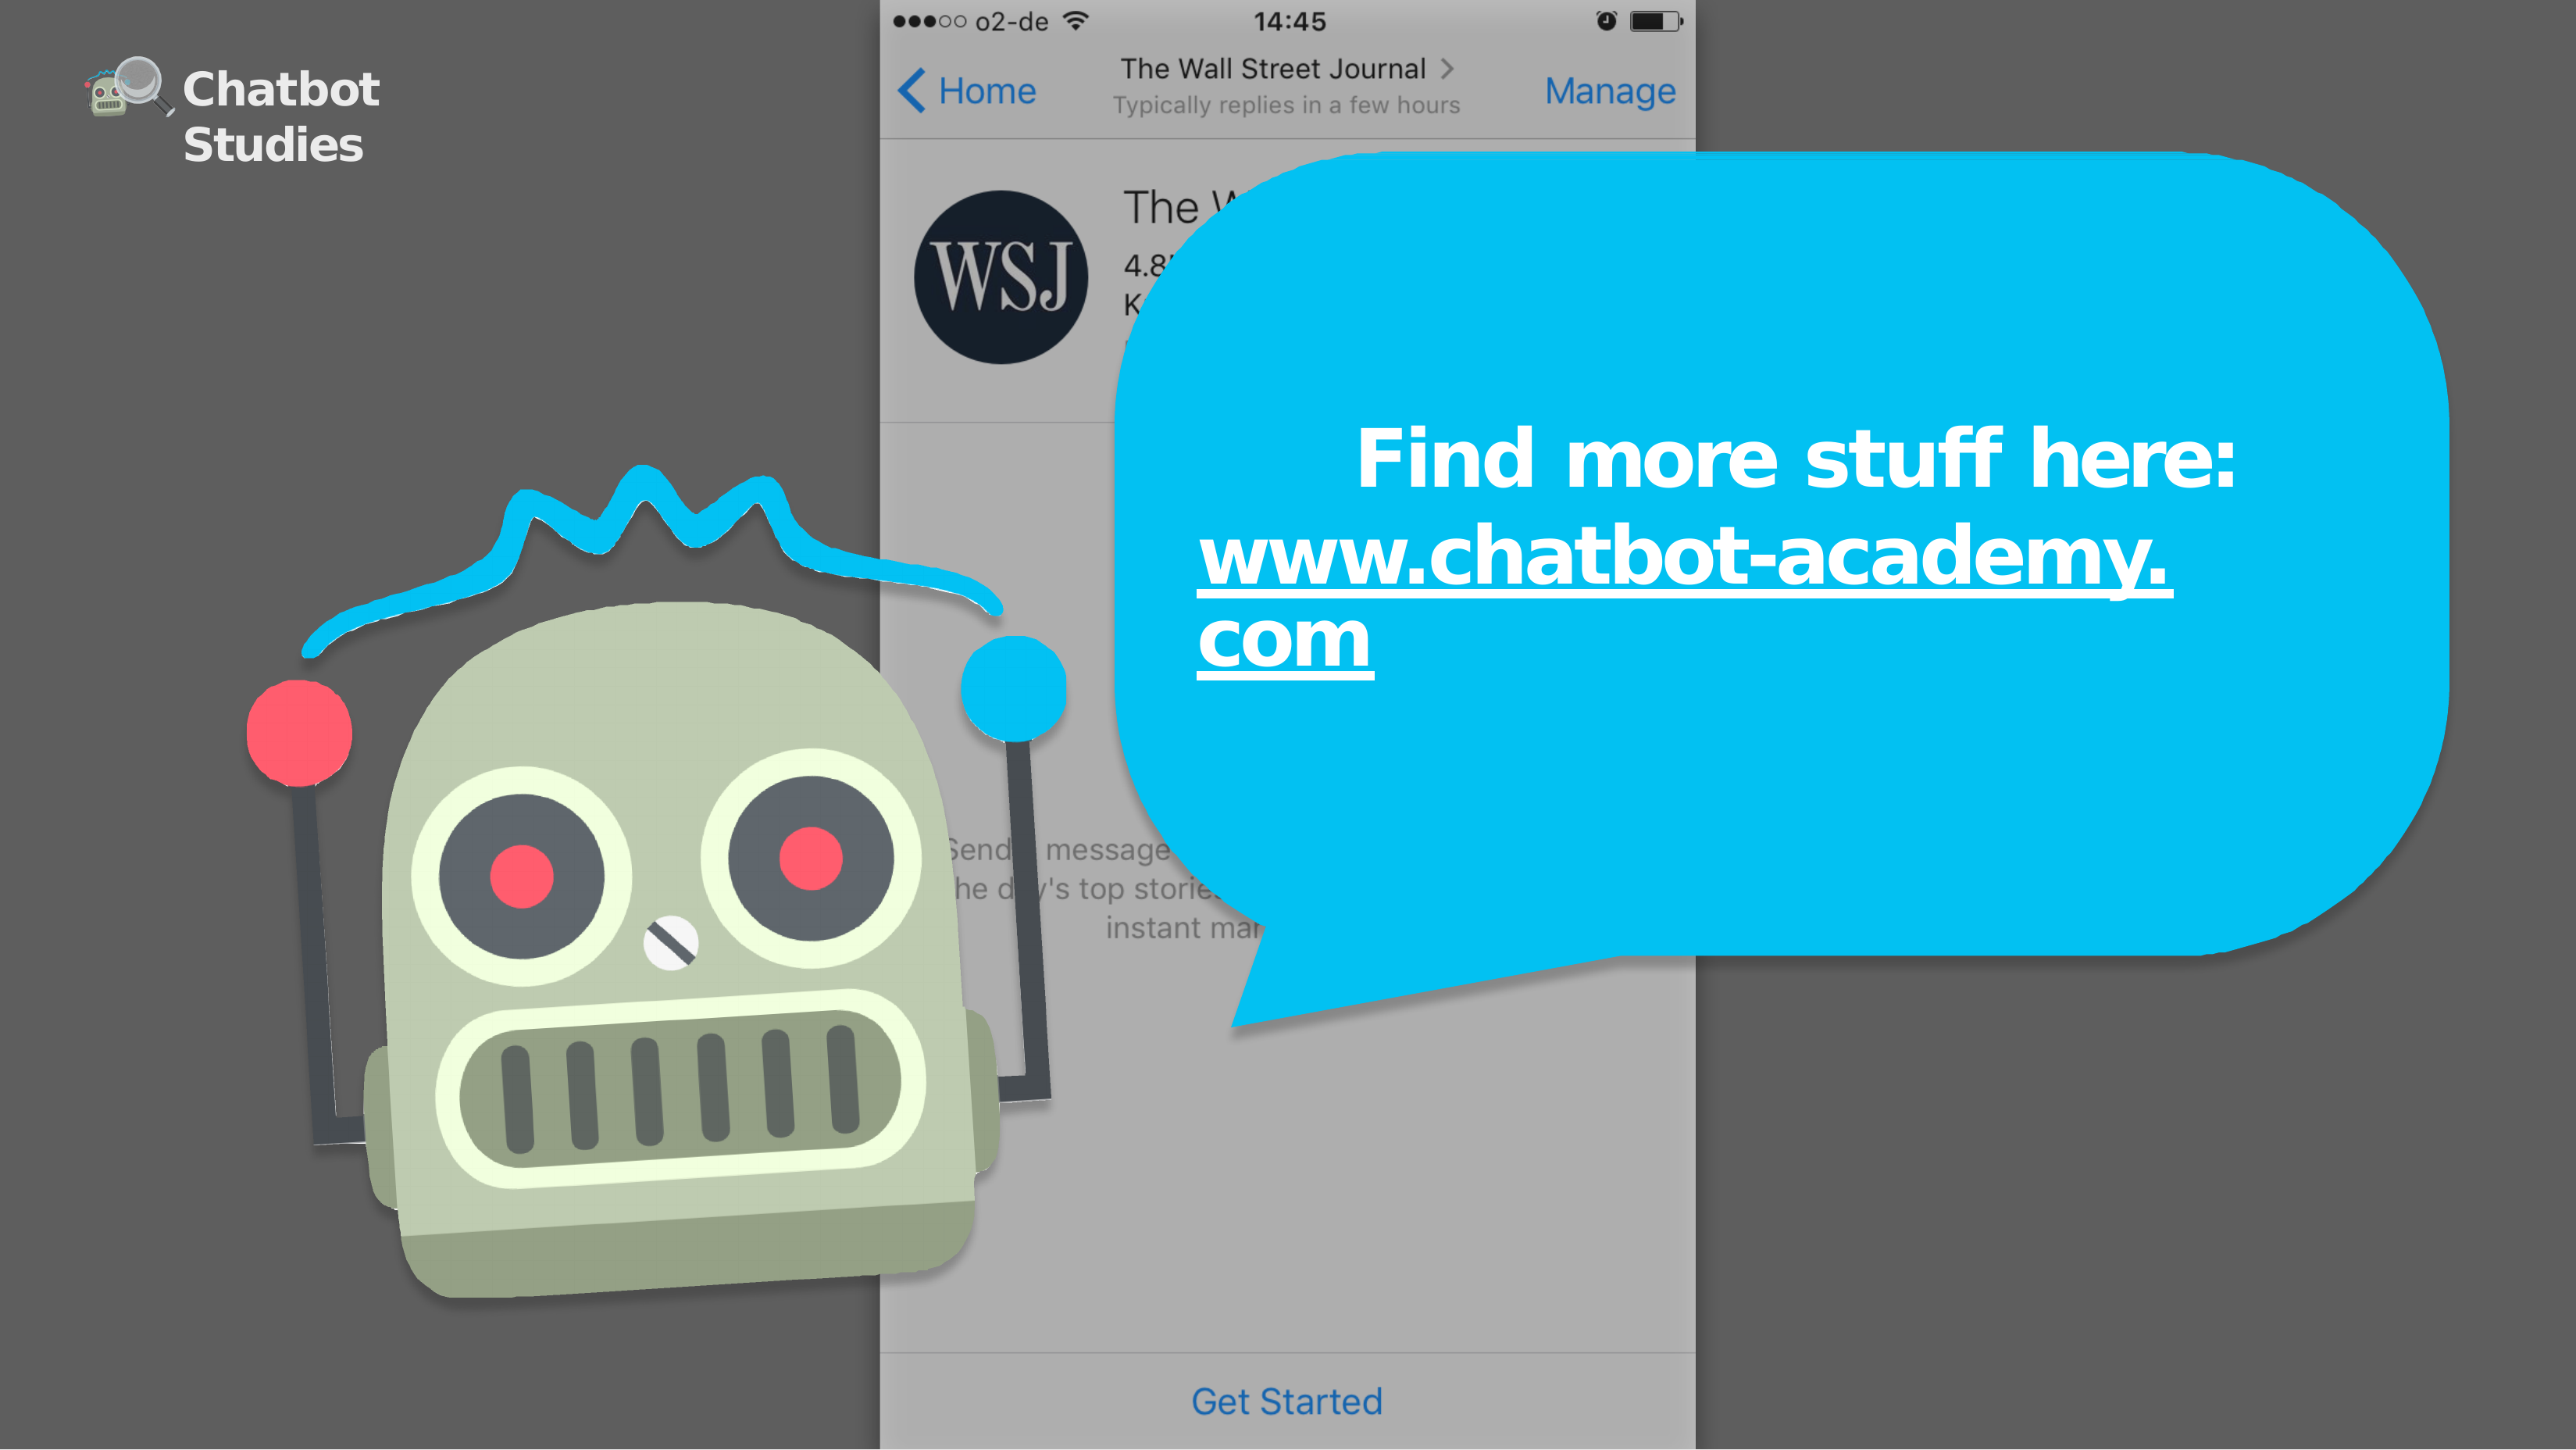

Chatbot Studies

Find more stuff here:  www.chatbot-academy.com